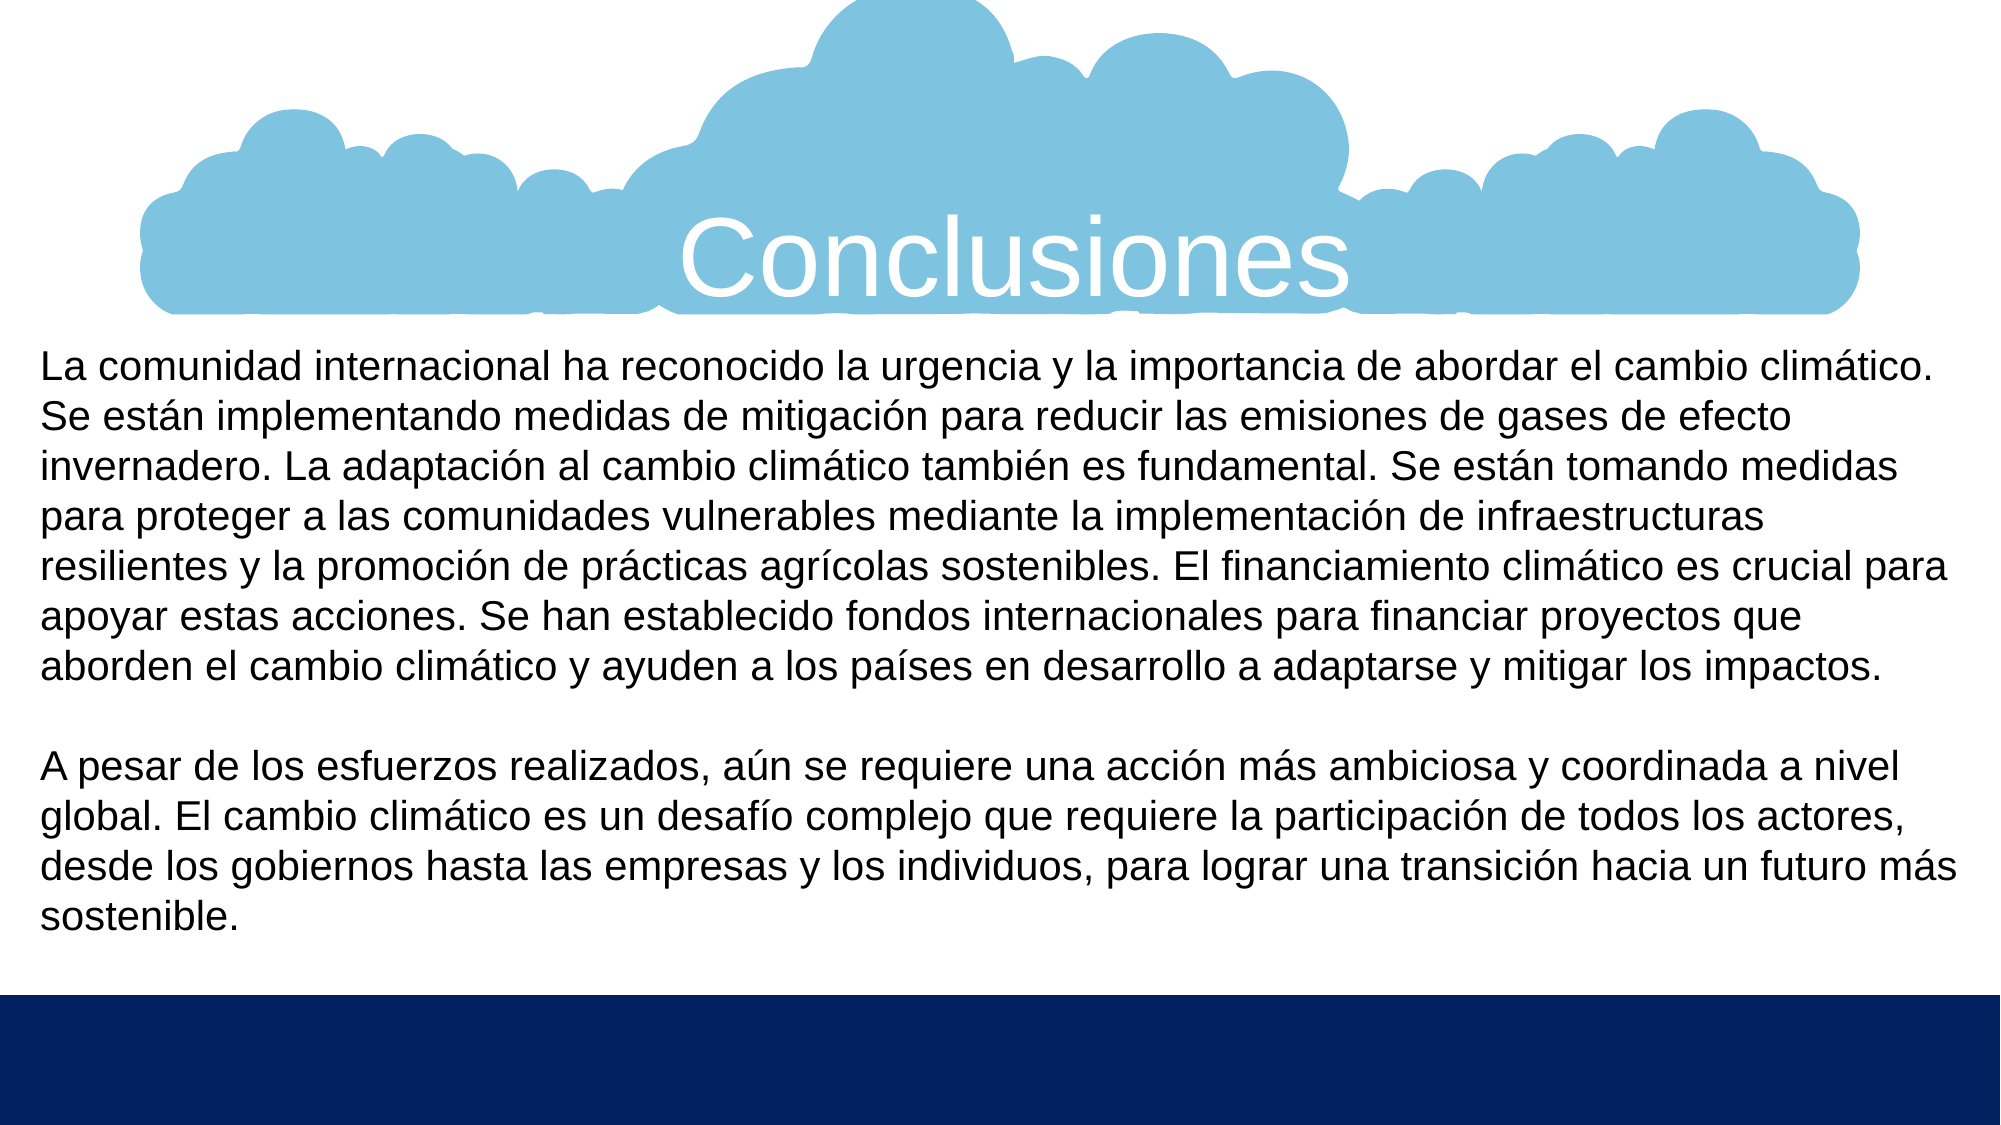

Conclusiones
La comunidad internacional ha reconocido la urgencia y la importancia de abordar el cambio climático. Se están implementando medidas de mitigación para reducir las emisiones de gases de efecto invernadero. La adaptación al cambio climático también es fundamental. Se están tomando medidas para proteger a las comunidades vulnerables mediante la implementación de infraestructuras resilientes y la promoción de prácticas agrícolas sostenibles. El financiamiento climático es crucial para apoyar estas acciones. Se han establecido fondos internacionales para financiar proyectos que aborden el cambio climático y ayuden a los países en desarrollo a adaptarse y mitigar los impactos.

A pesar de los esfuerzos realizados, aún se requiere una acción más ambiciosa y coordinada a nivel global. El cambio climático es un desafío complejo que requiere la participación de todos los actores, desde los gobiernos hasta las empresas y los individuos, para lograr una transición hacia un futuro más sostenible.
DINNER SPECIAL